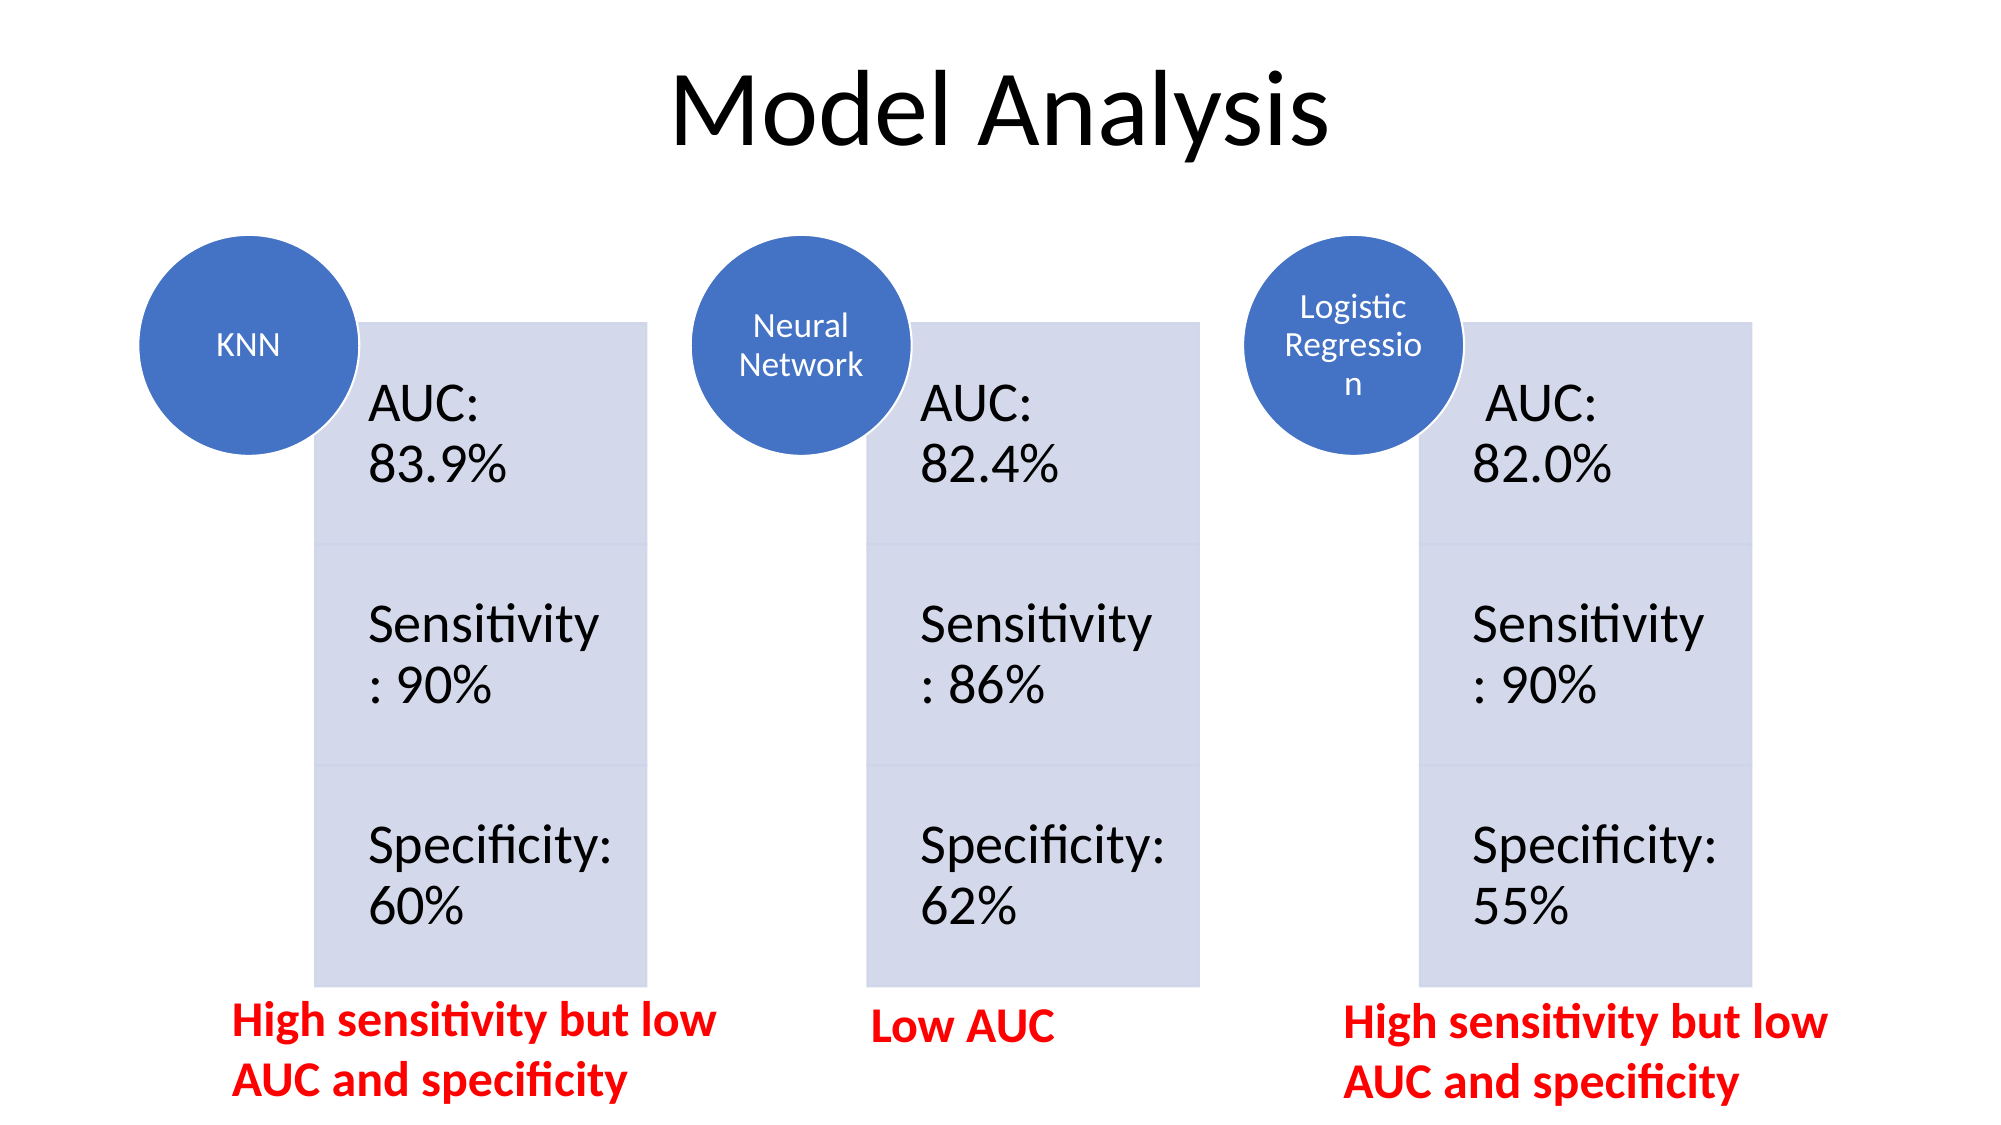

AUC: 83.9%
Sensitivity: 90%
Specificity: 60%
KNN
AUC: 82.4%
Sensitivity: 86%
Specificity: 62%
Neural Network
 AUC: 82.0%
Sensitivity: 90%
Specificity: 55%
Logistic Regression
# Model Analysis
High sensitivity but low AUC and specificity
High sensitivity but low AUC and specificity
Low AUC